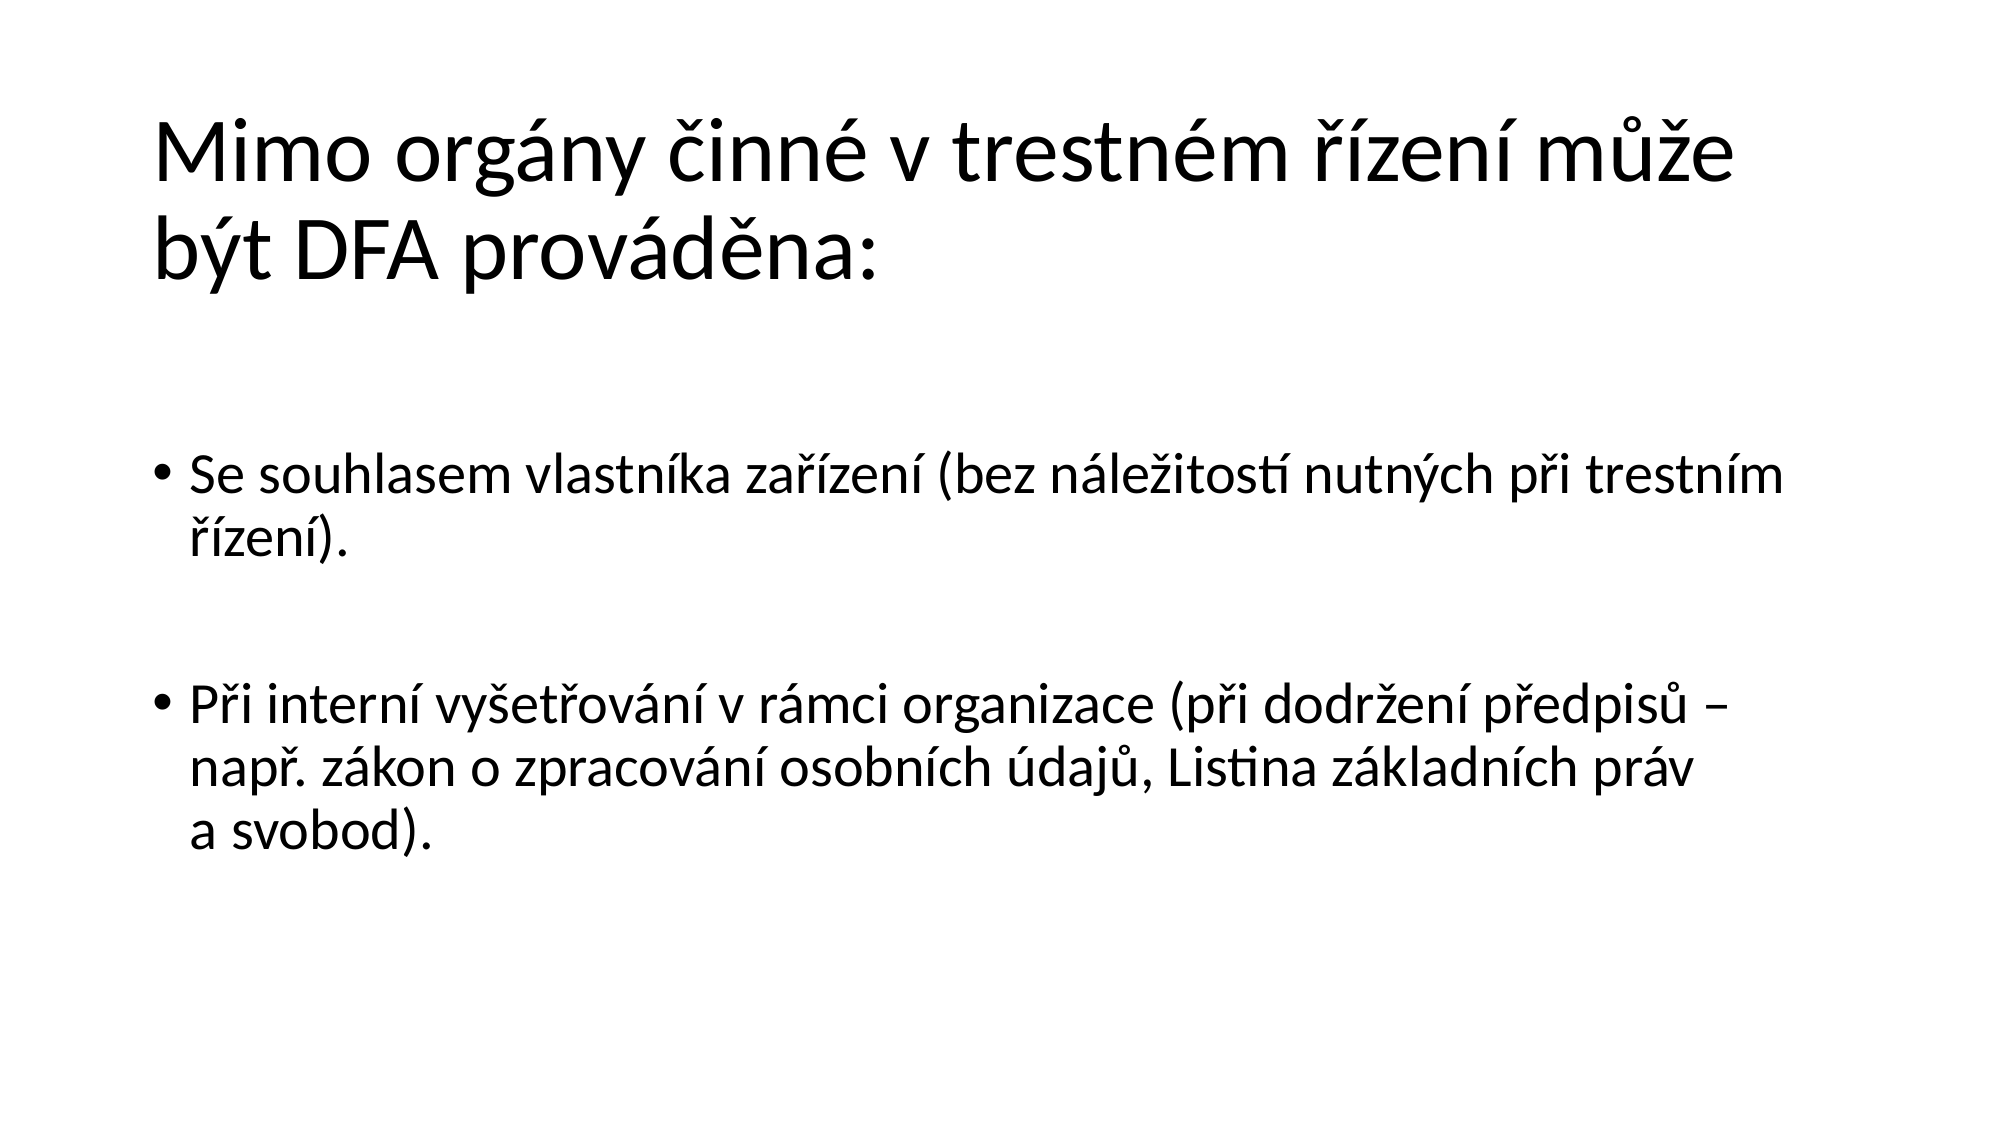

# Mimo orgány činné v trestném řízení může být DFA prováděna:
Se souhlasem vlastníka zařízení (bez náležitostí nutných při trestním řízení).

Při interní vyšetřování v rámci organizace (při dodržení předpisů – např. zákon o zpracování osobních údajů, Listina základních práv a svobod).